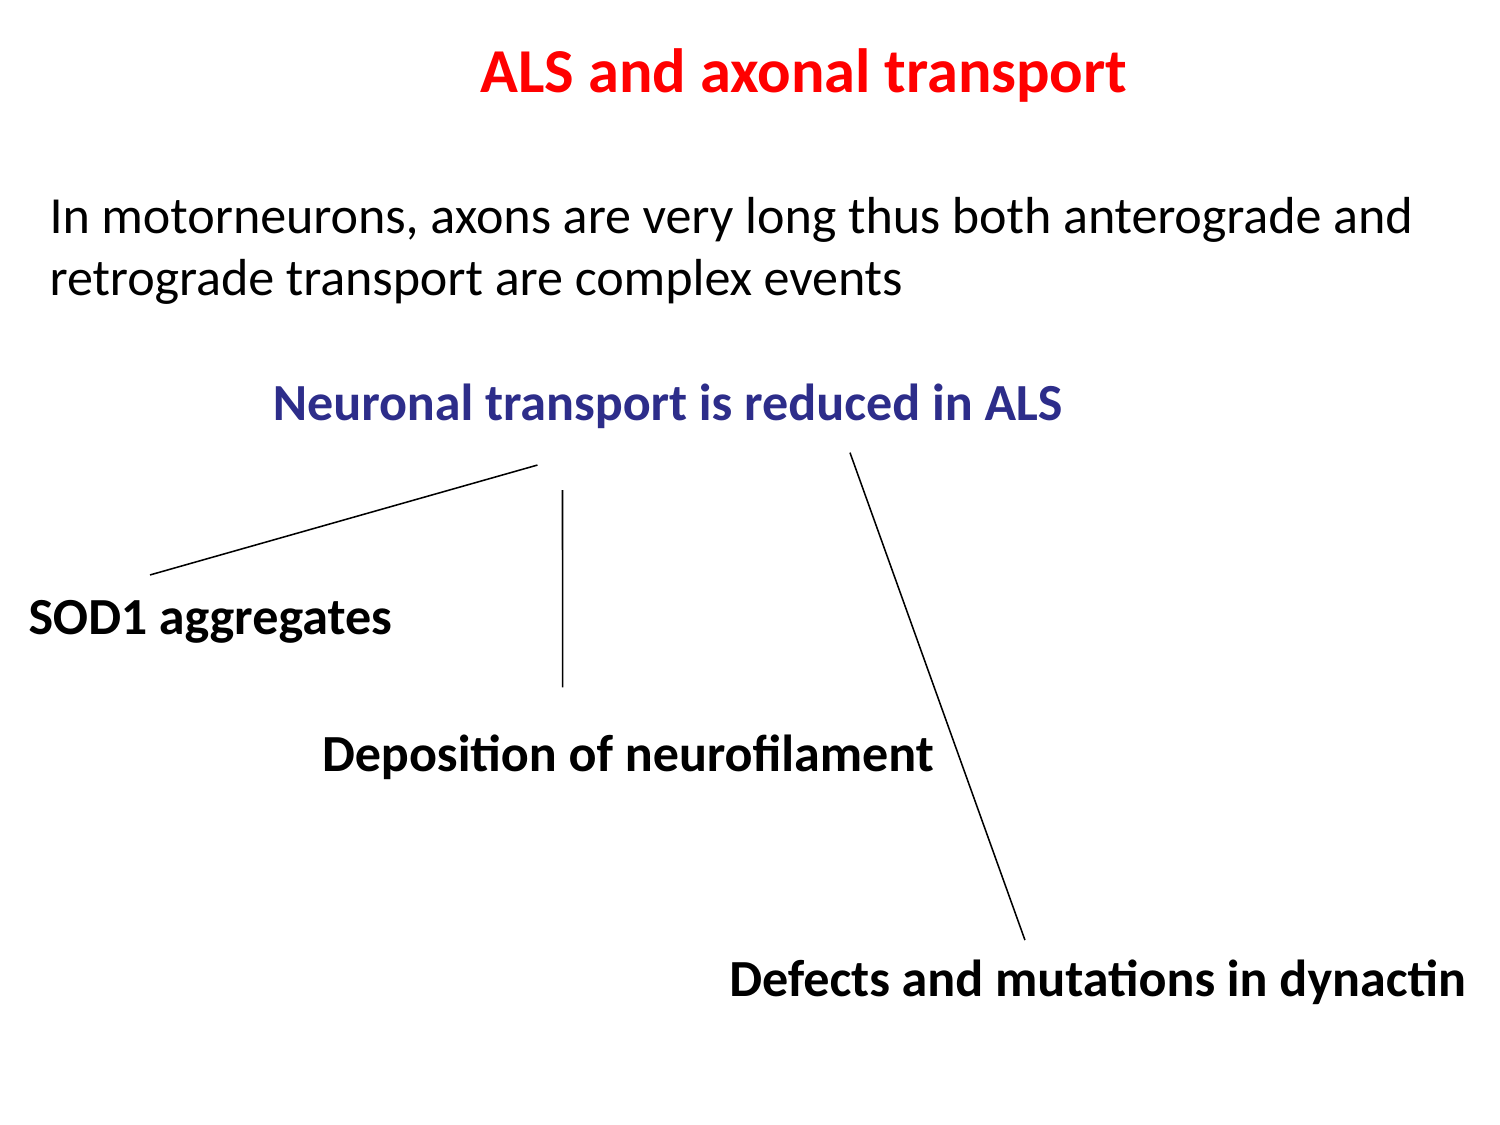

ALS and axonal transport
In motorneurons, axons are very long thus both anterograde and retrograde transport are complex events

                   Neuronal transport is reduced in ALS

SOD1 aggregates
Deposition of neurofilament
Defects and mutations in dynactin